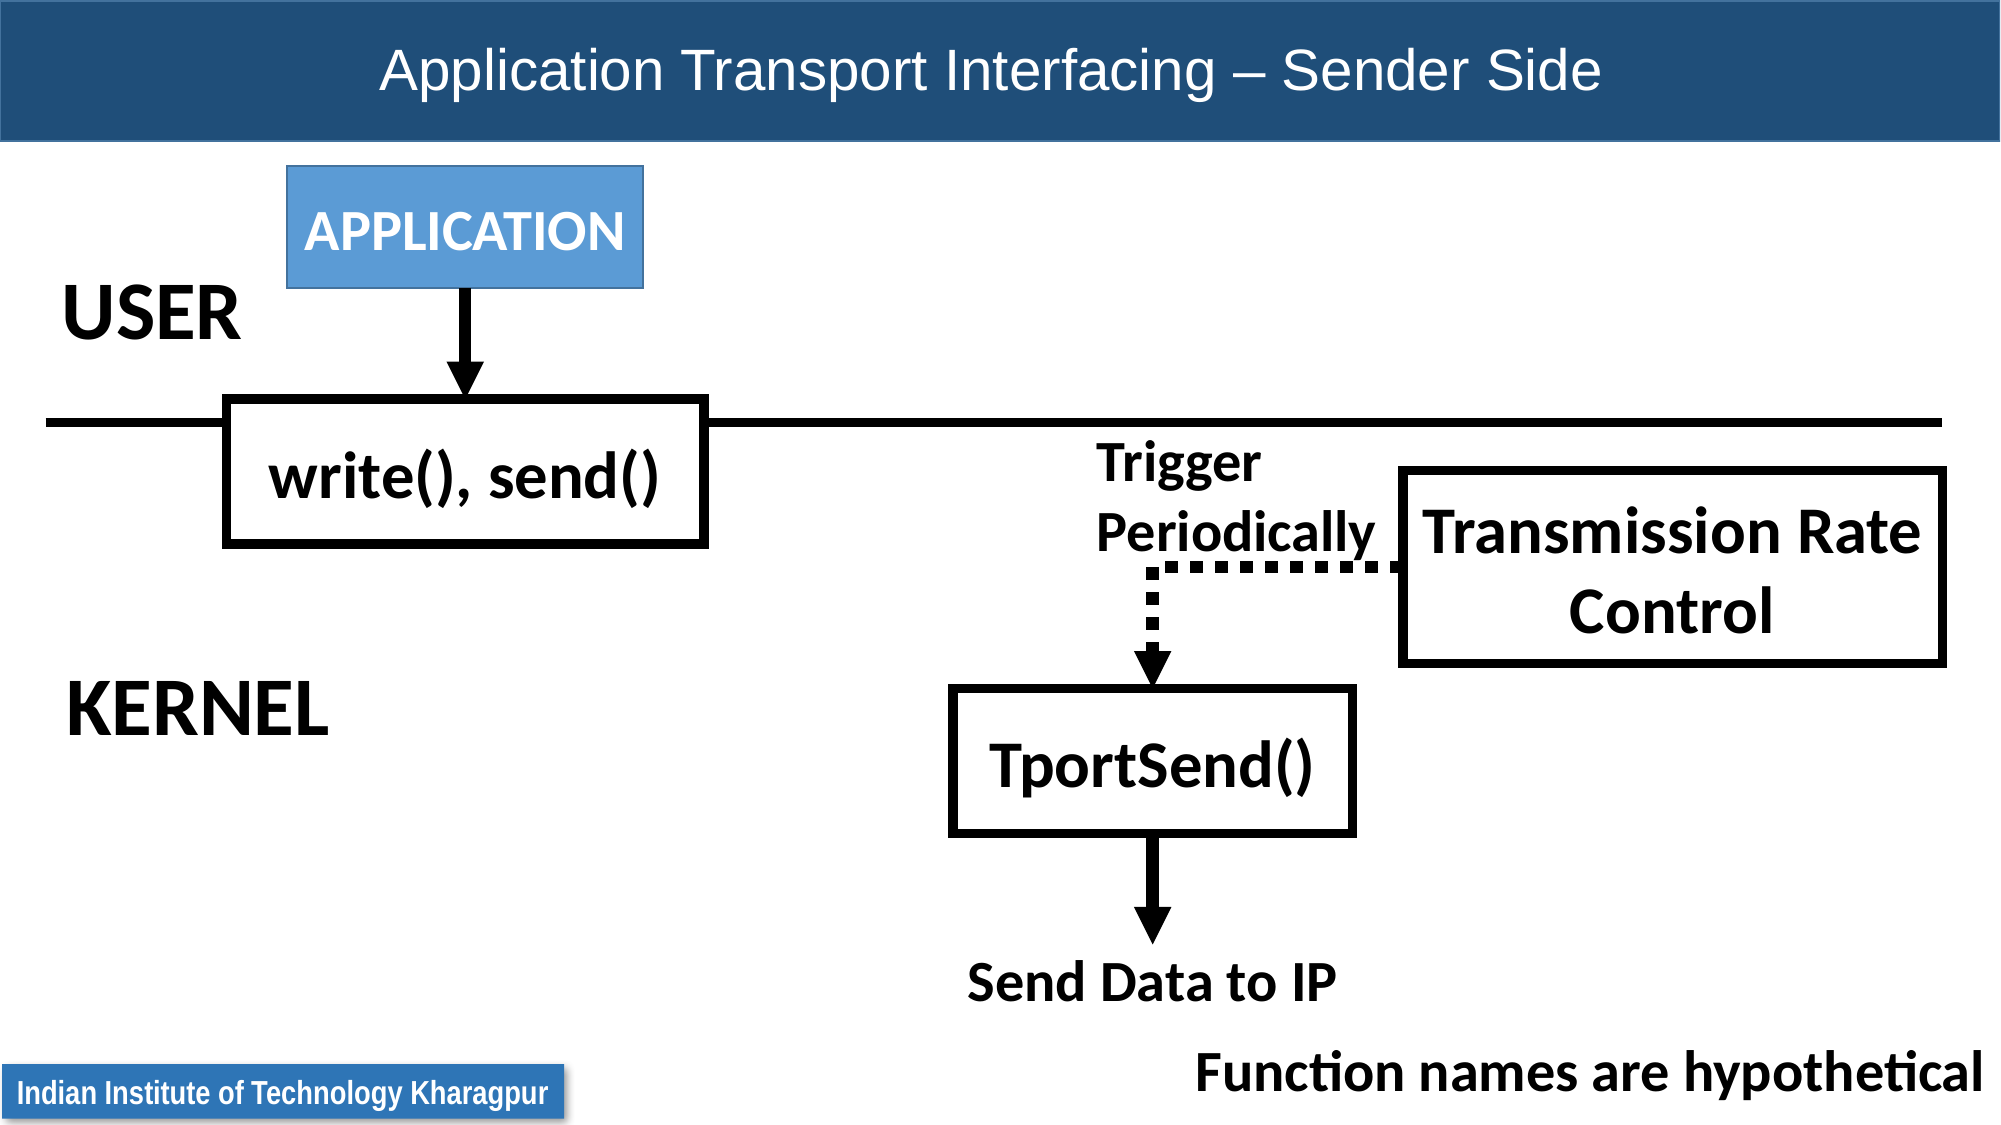

# Application Transport Interfacing – Sender Side
APPLICATION
USER
write(), send()
Trigger Periodically
Transmission Rate Control
KERNEL
TportSend()
Send Data to IP
Function names are hypothetical